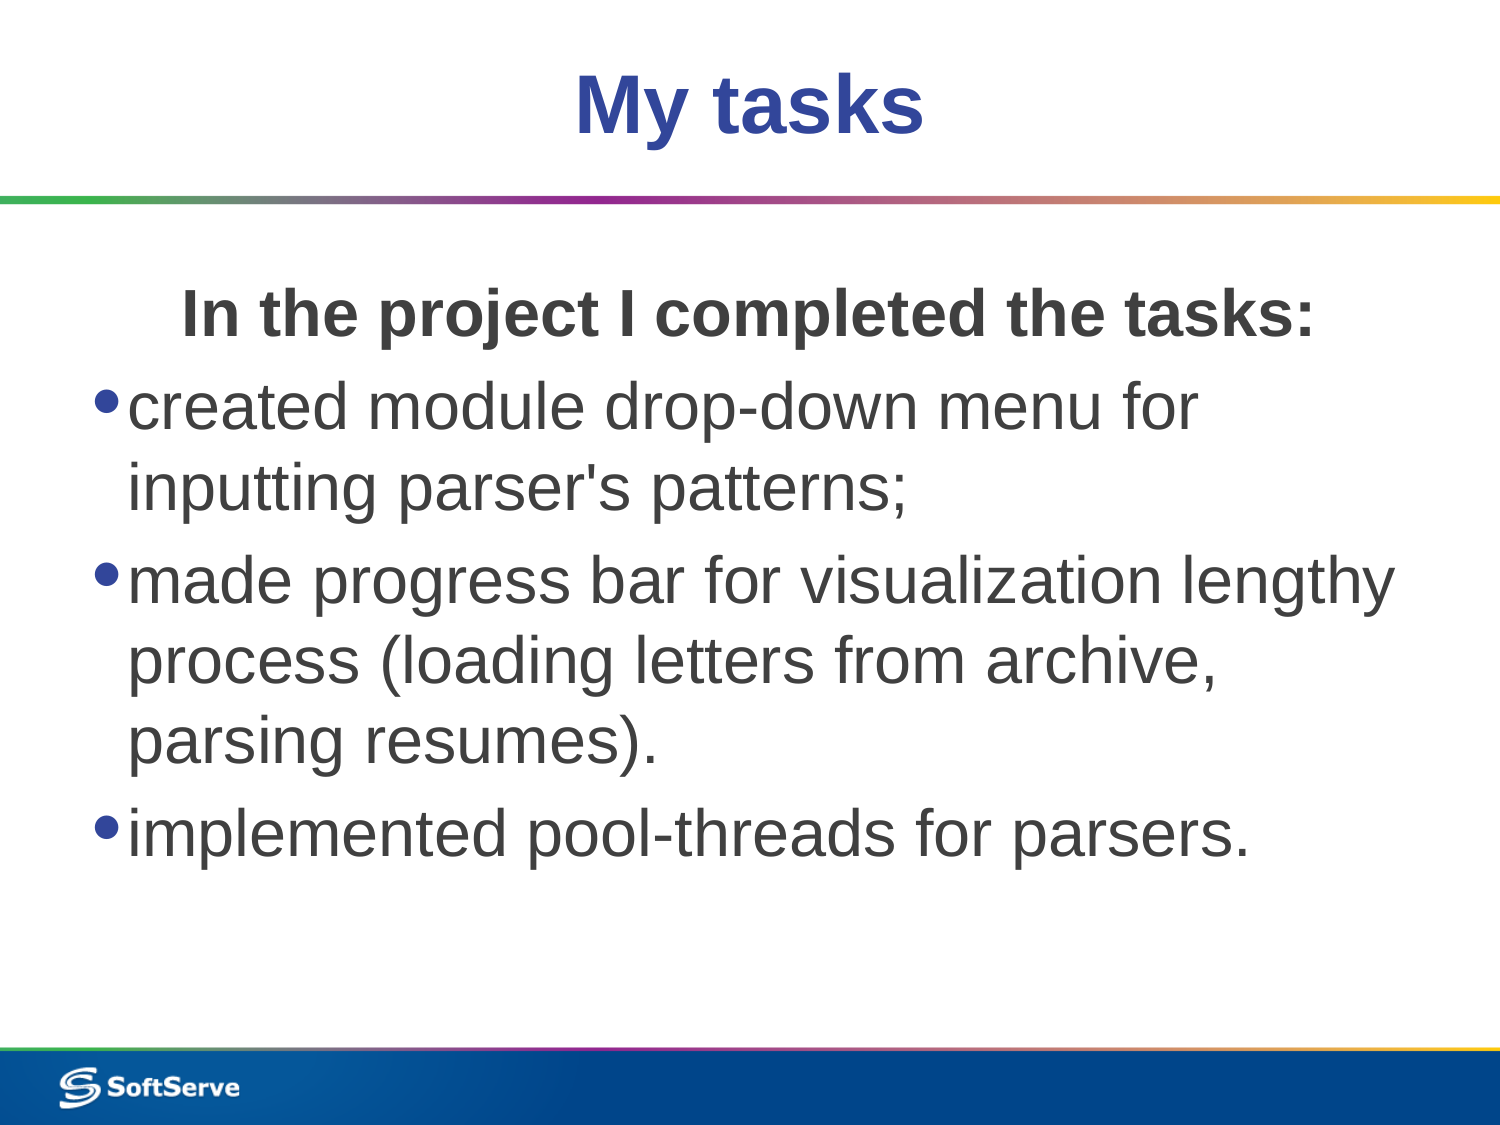

My tasks
In the project I completed the tasks:
created module drop-down menu for inputting parser's patterns;
made progress bar for visualization lengthy process (loading letters from archive, parsing resumes).
implemented pool-threads for parsers.